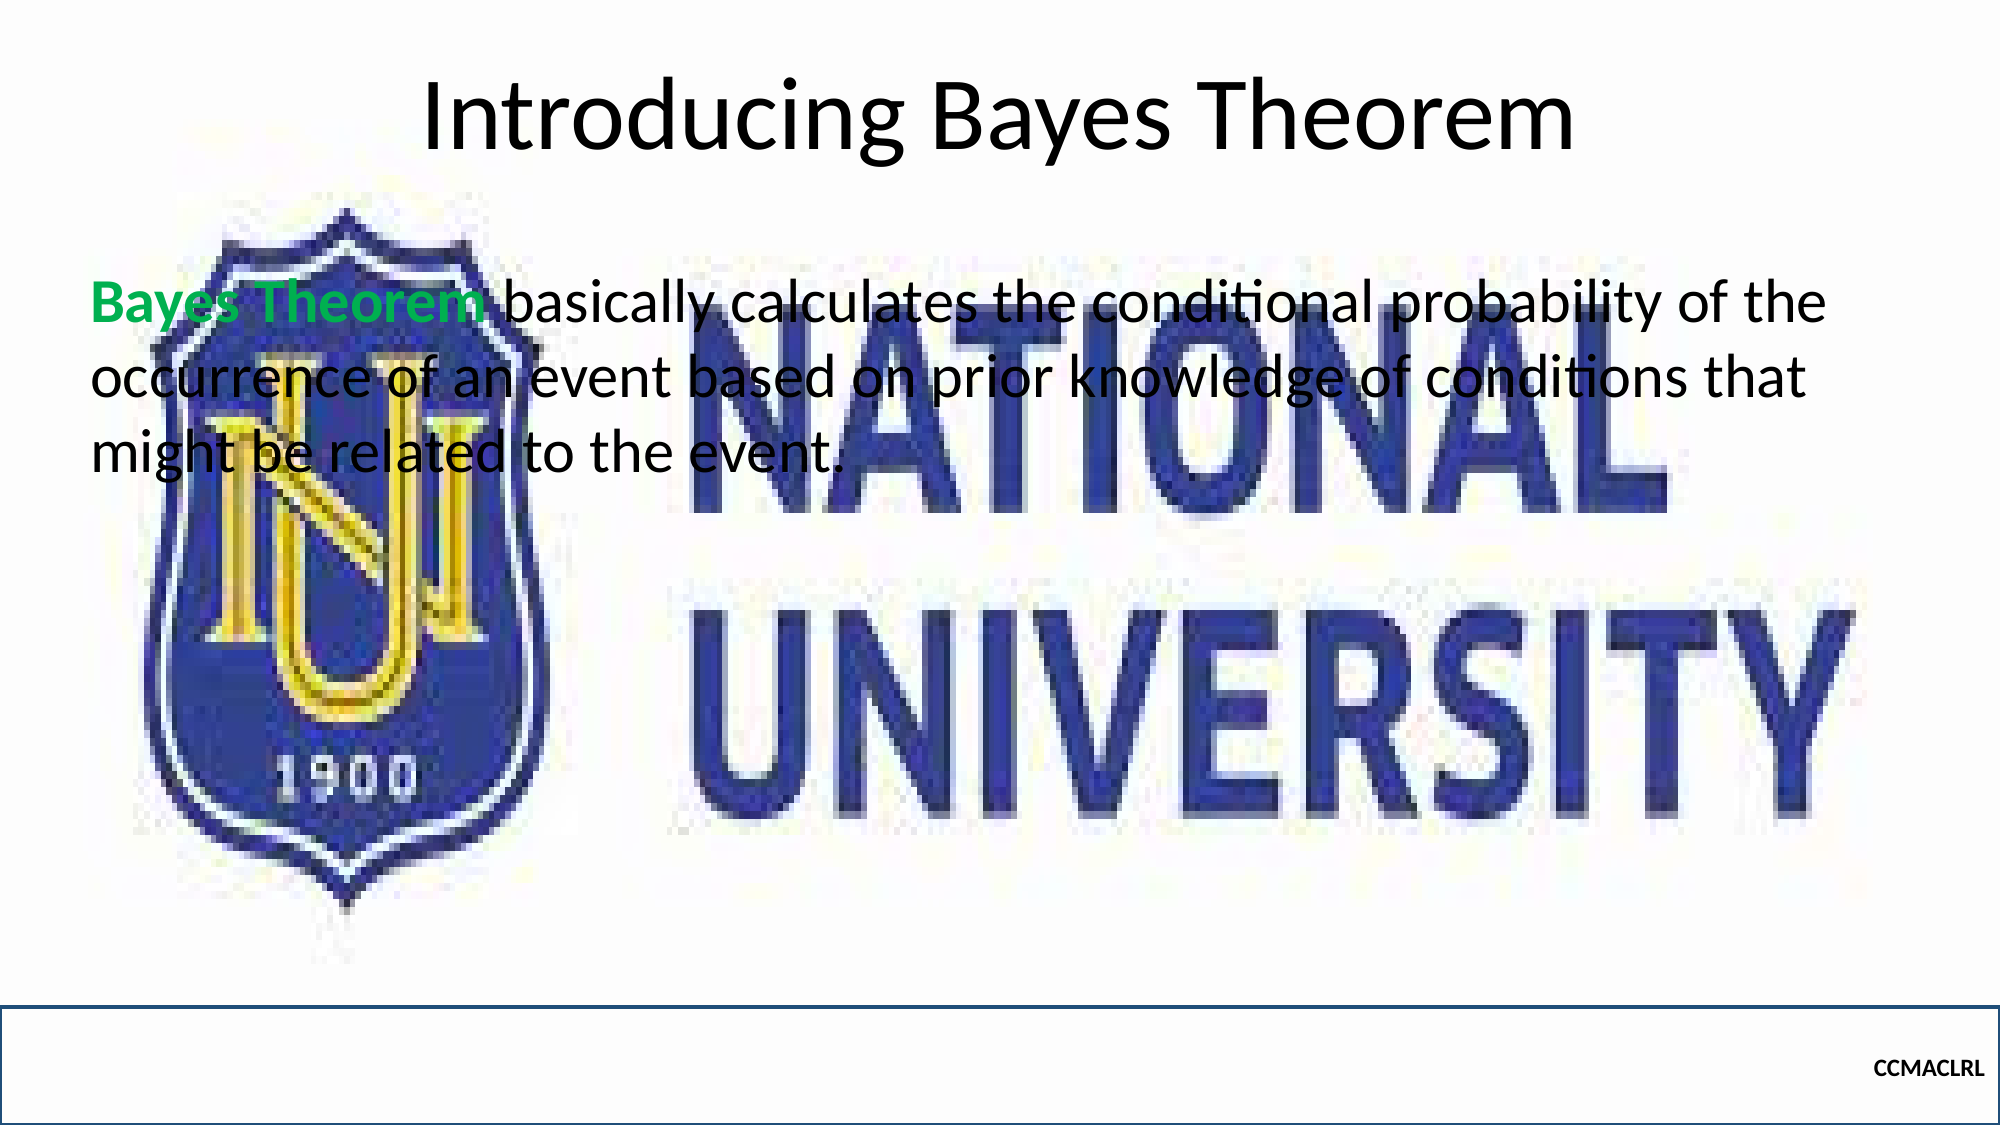

# Introducing Bayes Theorem
Bayes Theorem basically calculates the conditional probability of the occurrence of an event based on prior knowledge of conditions that might be related to the event.
CCMACLRL